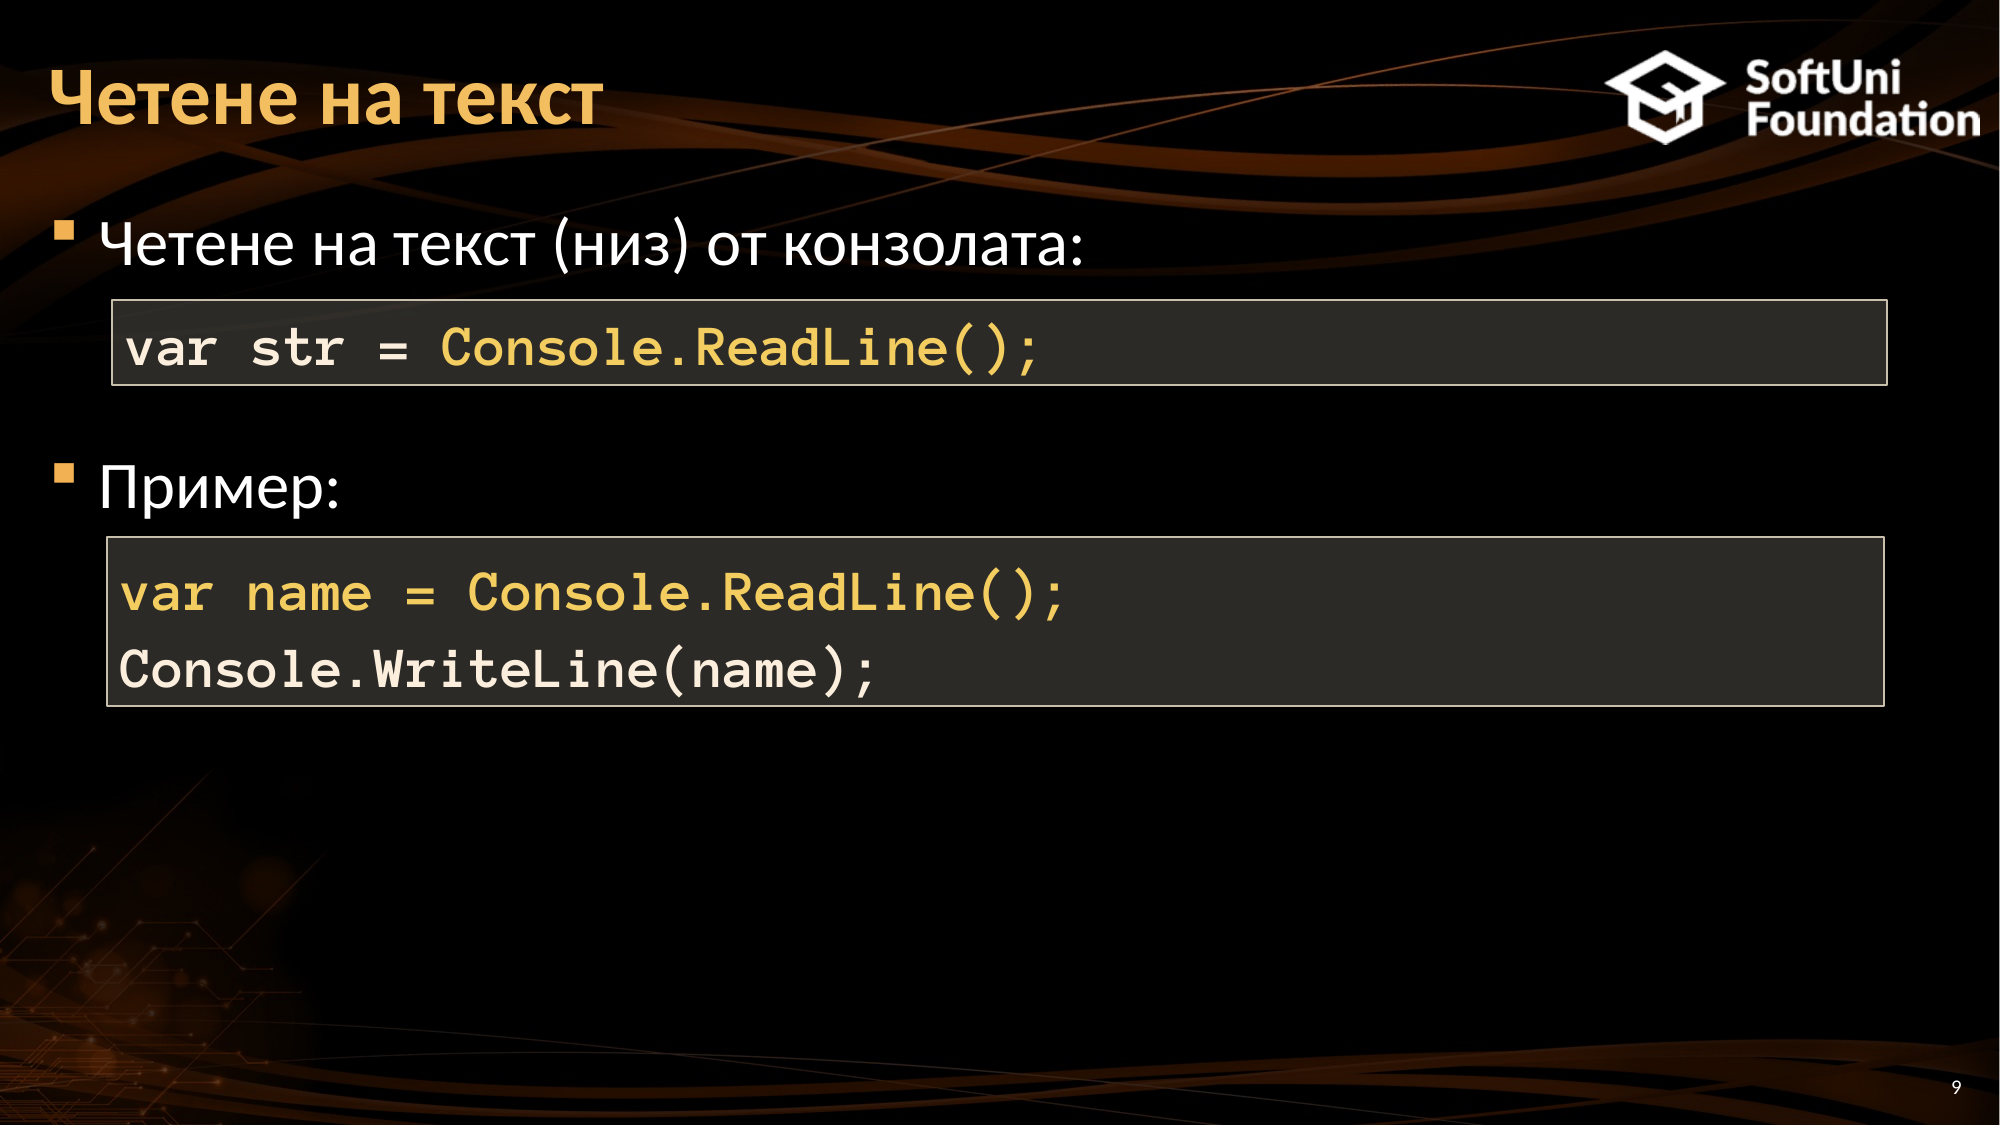

# Четене на текст
Четене на текст (низ) от конзолата:

Пример:
var str = Console.ReadLine();
var name = Console.ReadLine();
Console.WriteLine(name);
9